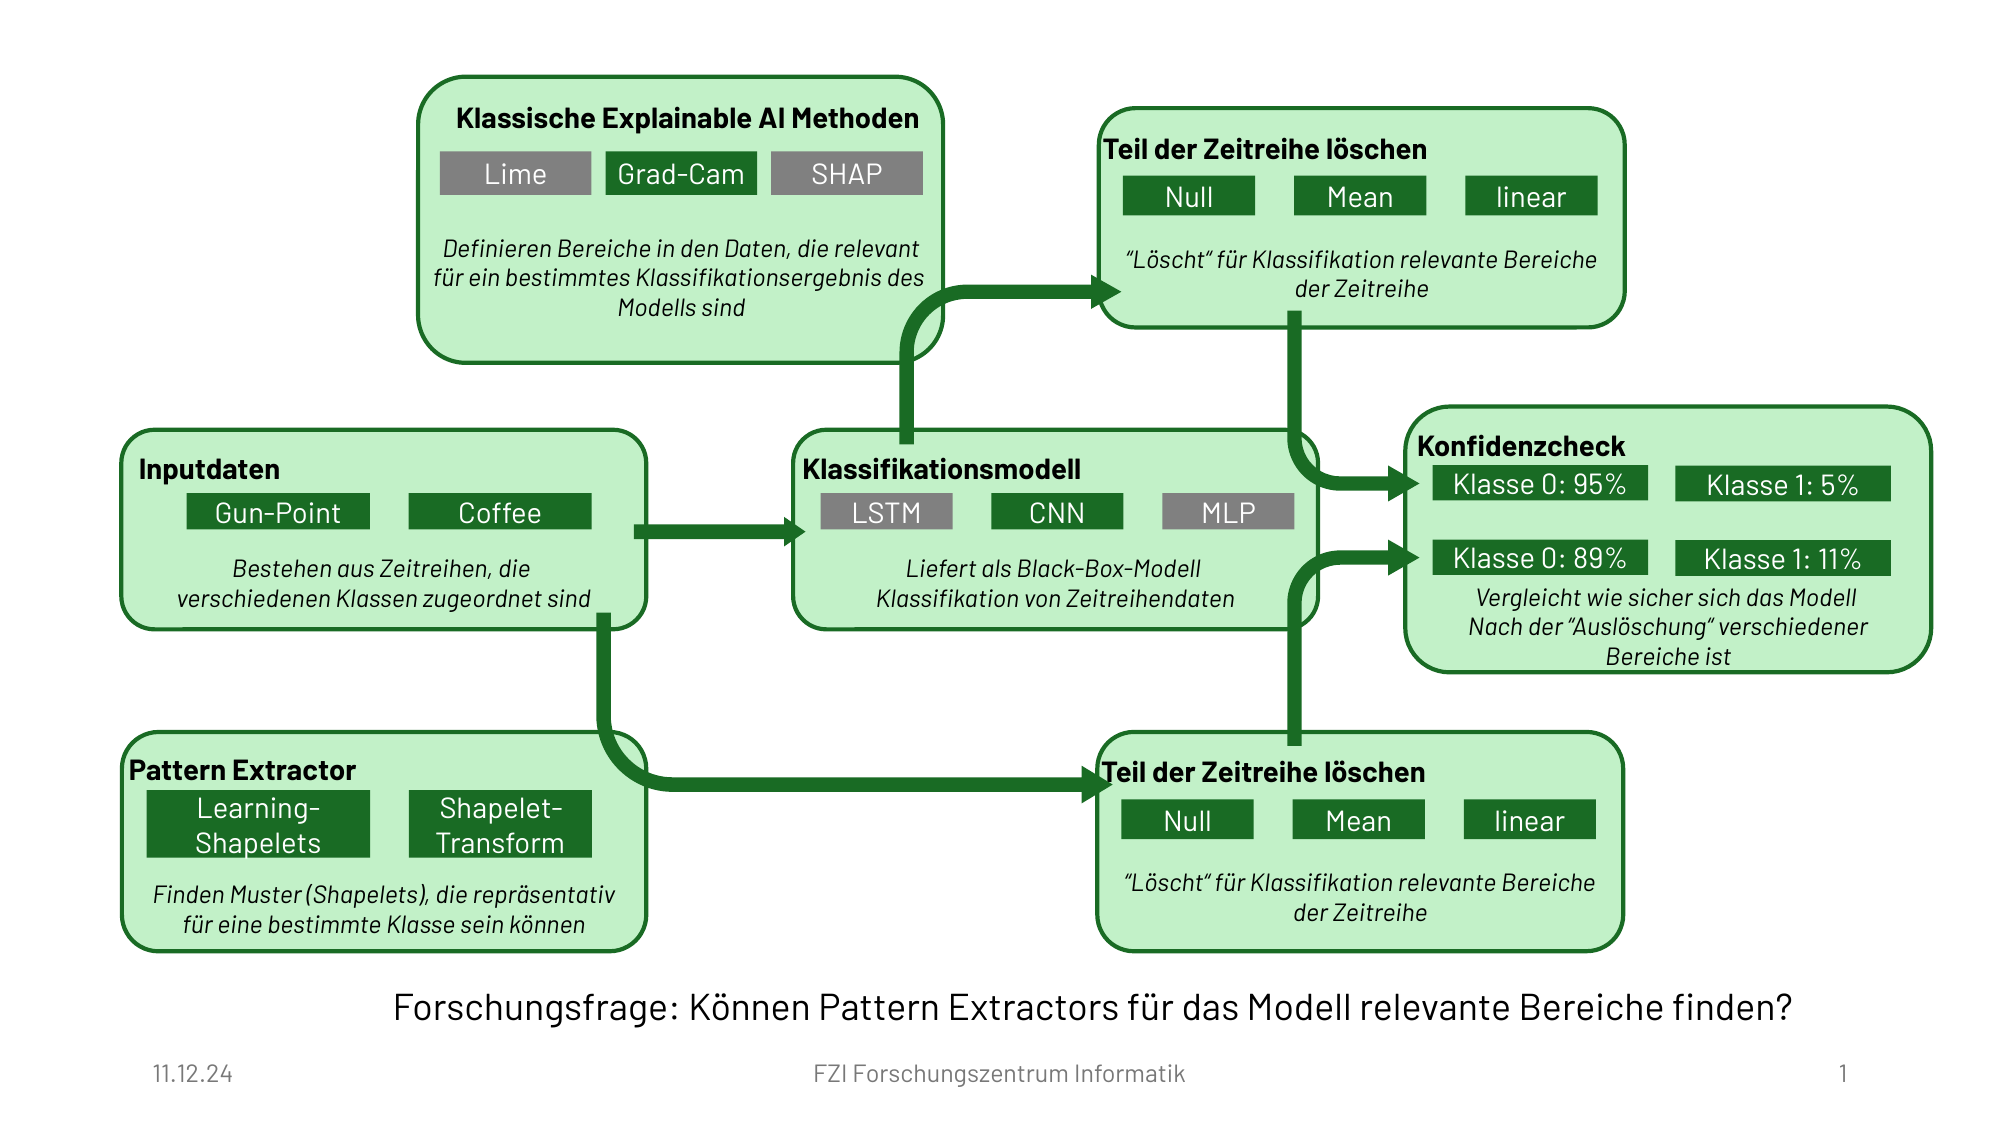

Klassische Explainable AI Methoden
Lime
Grad-Cam
SHAP
Definieren Bereiche in den Daten, die relevant
für ein bestimmtes Klassifikationsergebnis des
Modells sind

Teil der Zeitreihe löschen
“Löscht“ für Klassifikation relevante Bereiche
der Zeitreihe
Null
Mean
linear

Konfidenzcheck
Klasse 0: 95%
Klasse 1: 5%
Klasse 0: 89%
Klasse 1: 11%
Vergleicht wie sicher sich das Modell
Nach der “Auslöschung“ verschiedener
Bereiche ist

Inputdaten
Gun-Point
Coffee
Bestehen aus Zeitreihen, die
verschiedenen Klassen zugeordnet sind

Klassifikationsmodell
LSTM
CNN
MLP
Liefert als Black-Box-Modell
Klassifikation von Zeitreihendaten

Teil der Zeitreihe löschen
“Löscht“ für Klassifikation relevante Bereiche
der Zeitreihe
Null
Mean
linear

Pattern Extractor
Learning-Shapelets
Shapelet-Transform
Finden Muster (Shapelets), die repräsentativ
für eine bestimmte Klasse sein können
Forschungsfrage: Können Pattern Extractors für das Modell relevante Bereiche finden?
11.12.24
FZI Forschungszentrum Informatik
1